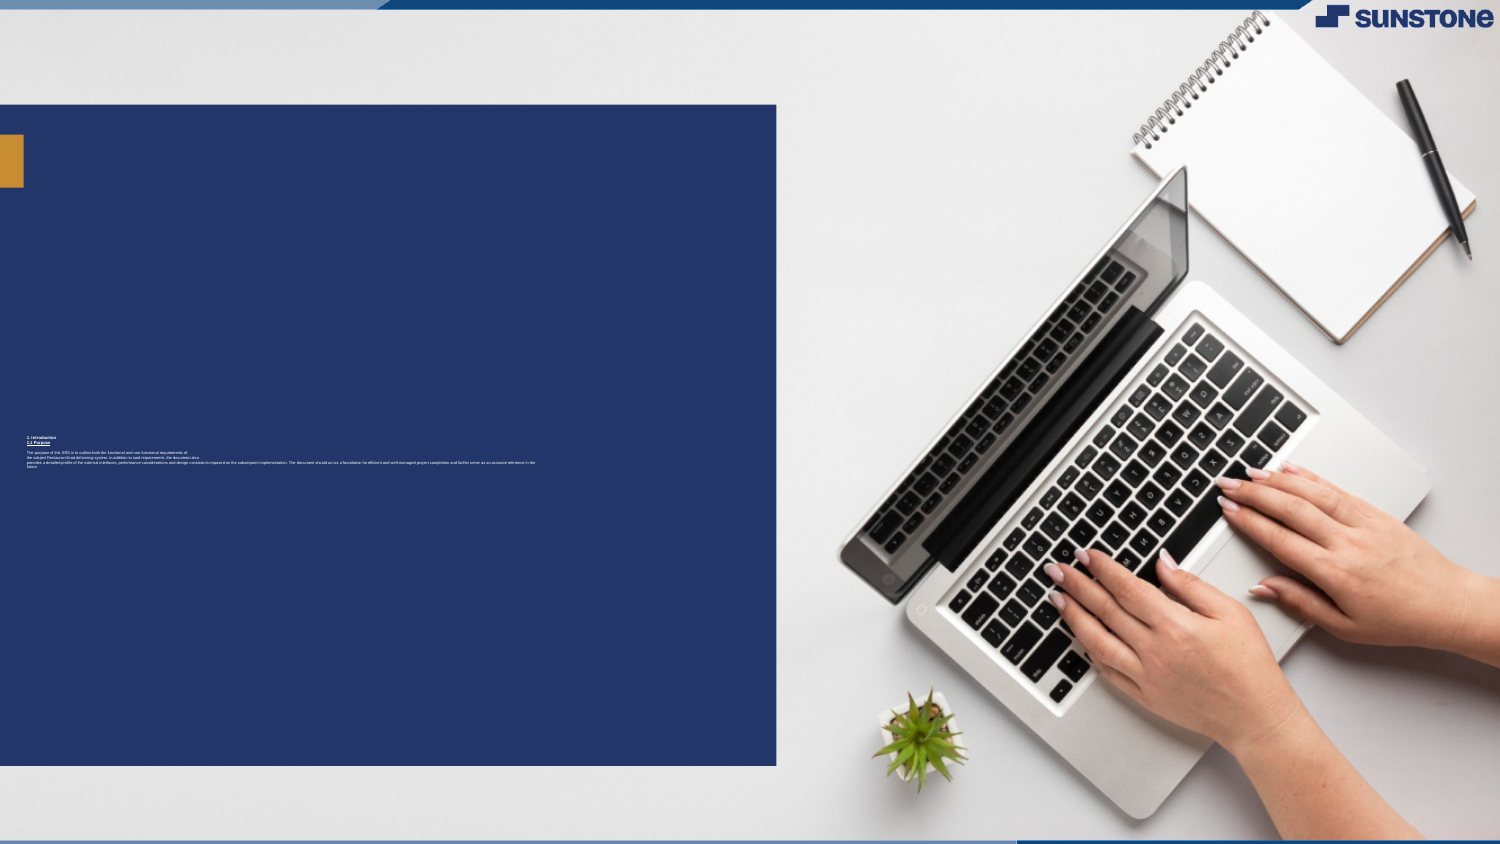

# 1. Introduction 1.1 Purpose The purpose of this SRS is to outline both the functional and non-functional requirements of the subject Restaurant food delivering system. In addition to said requirements, the document also provides a detailed profile of the external interfaces, performance considerations and design constraints imposed on the subsequent implementation. The document should act as a foundation for efficient and well-managed project completion and further serve as an accurate reference in the future.